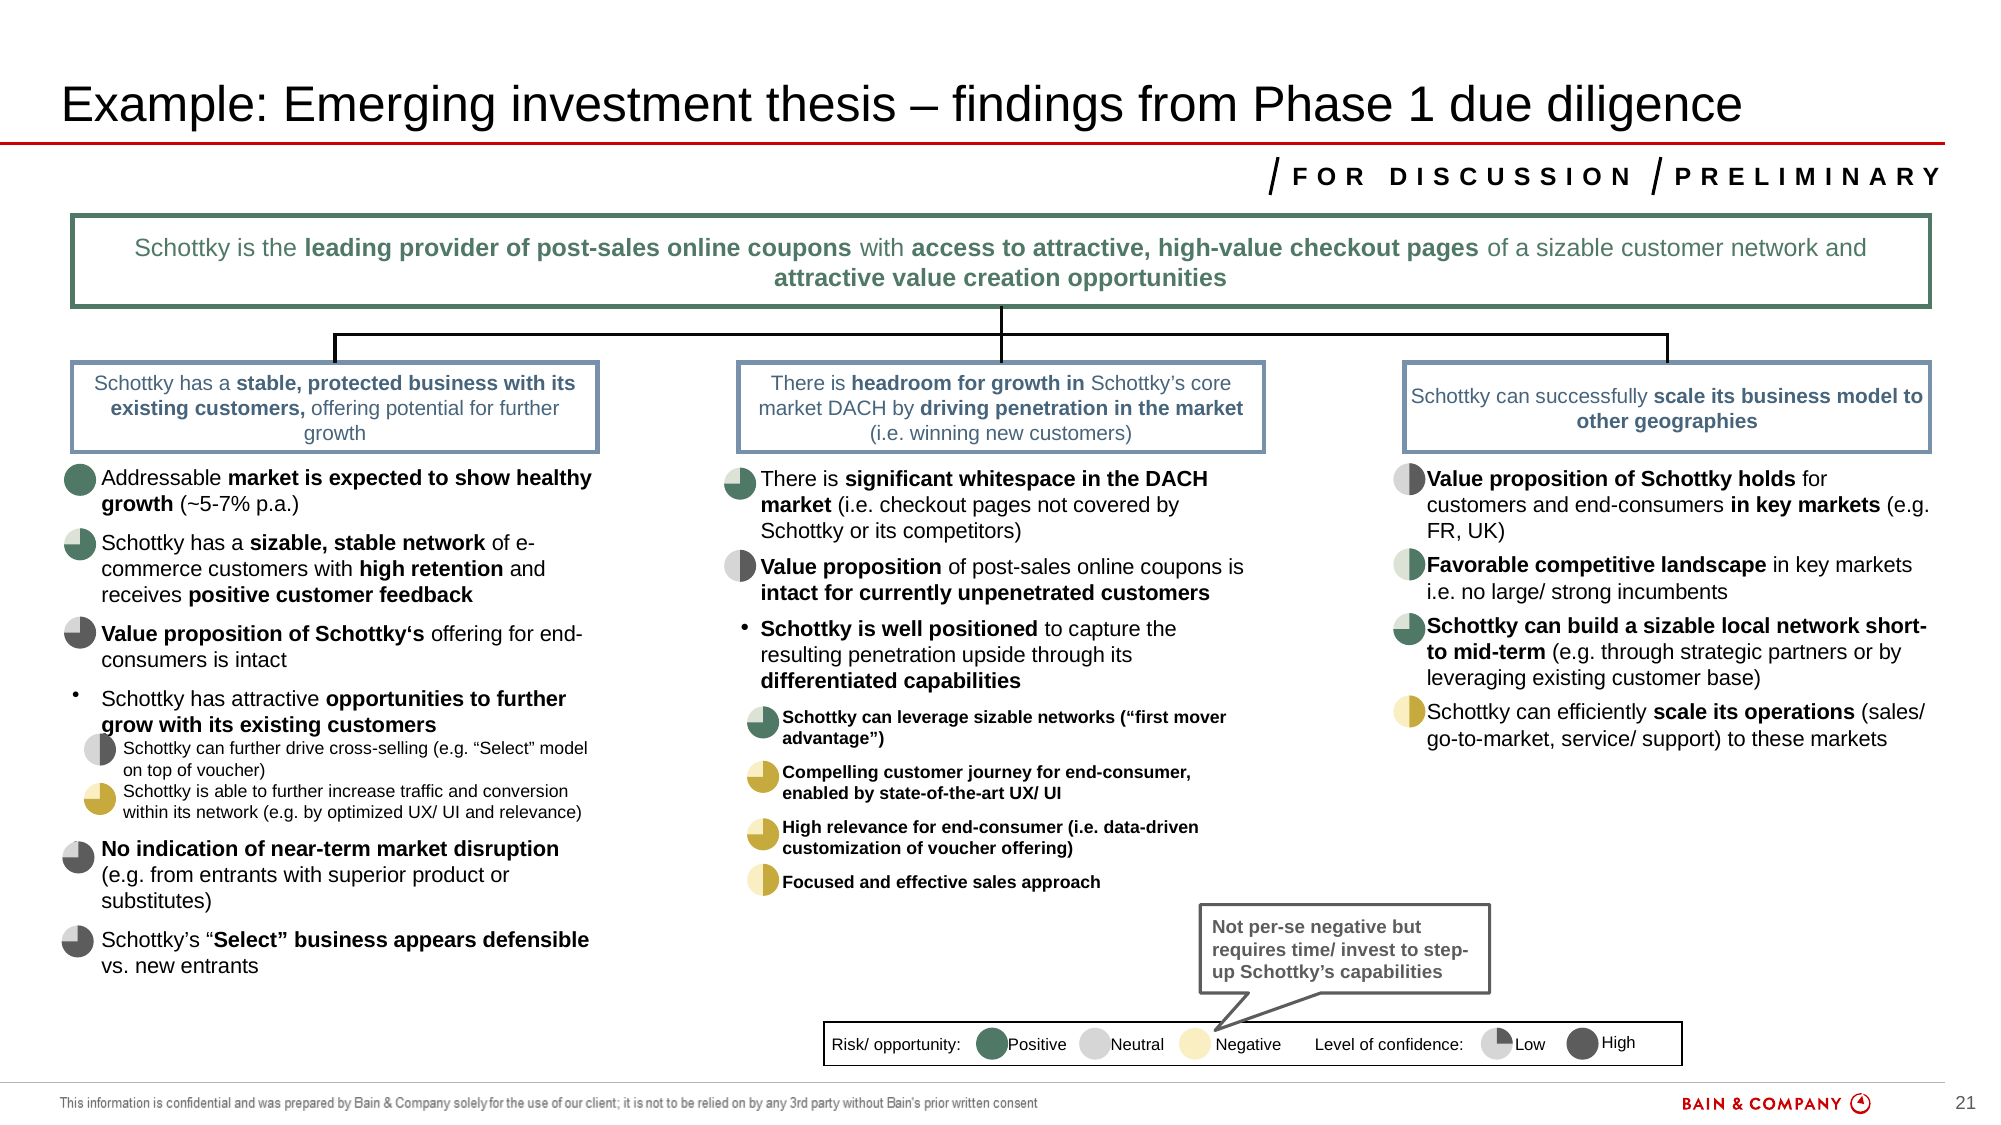

# Example: Emerging investment thesis – findings from Phase 1 due diligence
Sovendus is a leading online coupon network provider serving with a focus on the German market
Addressable DACH core market comprises ~600M checkouts from webshops or booking portals and is expected to grow at ~5-7% CAGR 18-23 driven by rising e-commerce penetration

Year: 2019
Country: Germany
Client: FSN

overall_0_131964226634843628 columns_1_131964217725586561 17_1_131964225471190385 20_1_131964225471190385 21_1_131964225471190385 38_1_131964282360388105 41_1_131964283039586087
For Discussion
Preliminary
Schottky is the leading provider of post-sales online coupons with access to attractive, high-value checkout pages of a sizable customer network and attractive value creation opportunities
Schottky has a stable, protected business with its existing customers, offering potential for further growth
There is headroom for growth in Schottky’s core market DACH by driving penetration in the market (i.e. winning new customers)
Schottky can successfully scale its business model to other geographies

Addressable market is expected to show healthy growth (~5-7% p.a.)
Schottky has a sizable, stable network of e-commerce customers with high retention and receives positive customer feedback
Value proposition of Schottky‘s offering for end-consumers is intact
Schottky has attractive opportunities to further grow with its existing customers
Schottky can further drive cross-selling (e.g. “Select” model on top of voucher)
Schottky is able to further increase traffic and conversion within its network (e.g. by optimized UX/ UI and relevance)
No indication of near-term market disruption (e.g. from entrants with superior product or substitutes)
Schottky’s “Select” business appears defensible vs. new entrants

There is significant whitespace in the DACH market (i.e. checkout pages not covered by Schottky or its competitors)
Value proposition of post-sales online coupons is intact for currently unpenetrated customers
Schottky is well positioned to capture the resulting penetration upside through its differentiated capabilities
Schottky can leverage sizable networks (“first mover advantage”)
Compelling customer journey for end-consumer, enabled by state-of-the-art UX/ UI
High relevance for end-consumer (i.e. data-driven customization of voucher offering)
Focused and effective sales approach
Value proposition of Schottky holds for customers and end-consumers in key markets (e.g. FR, UK)
Favorable competitive landscape in key markets i.e. no large/ strong incumbents
Schottky can build a sizable local network short- to mid-term (e.g. through strategic partners or by leveraging existing customer base)
Schottky can efficiently scale its operations (sales/ go-to-market, service/ support) to these markets

Not per-se negative but requires time/ invest to step-up Schottky’s capabilities

High
Risk/ opportunity:
Positive
Neutral
Negative
Level of confidence:
Low